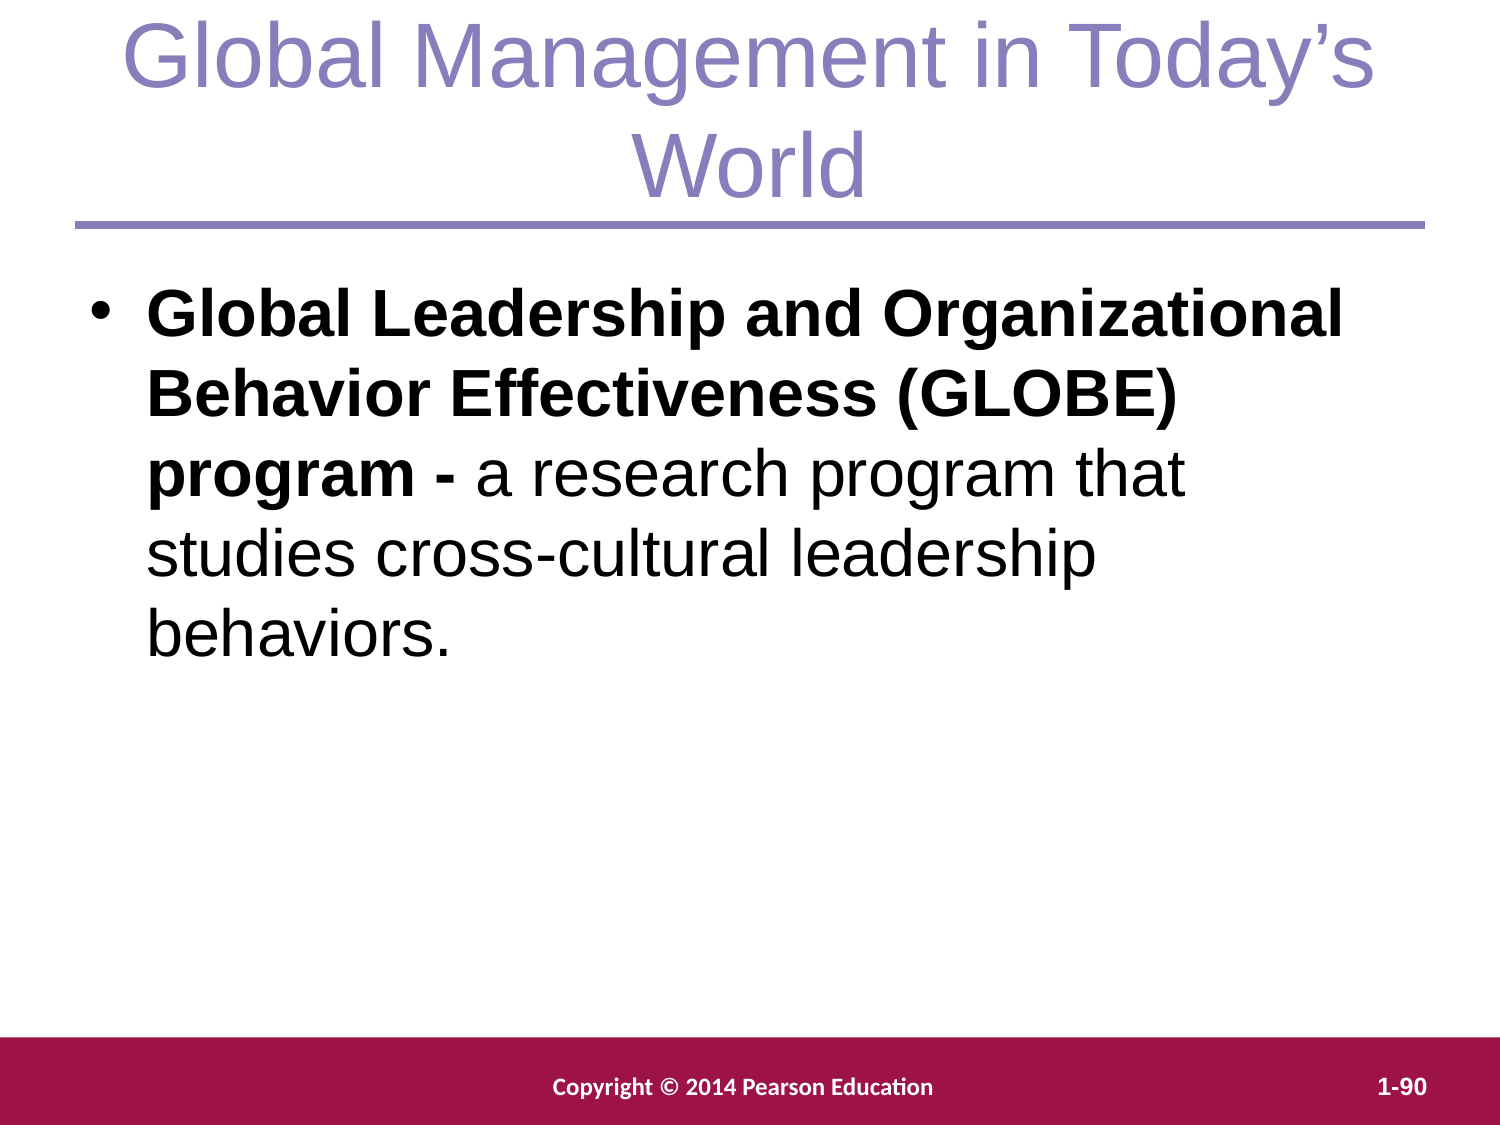

Global Management in Today’s World
Global Leadership and Organizational Behavior Effectiveness (GLOBE) program - a research program that studies cross-cultural leadership behaviors.